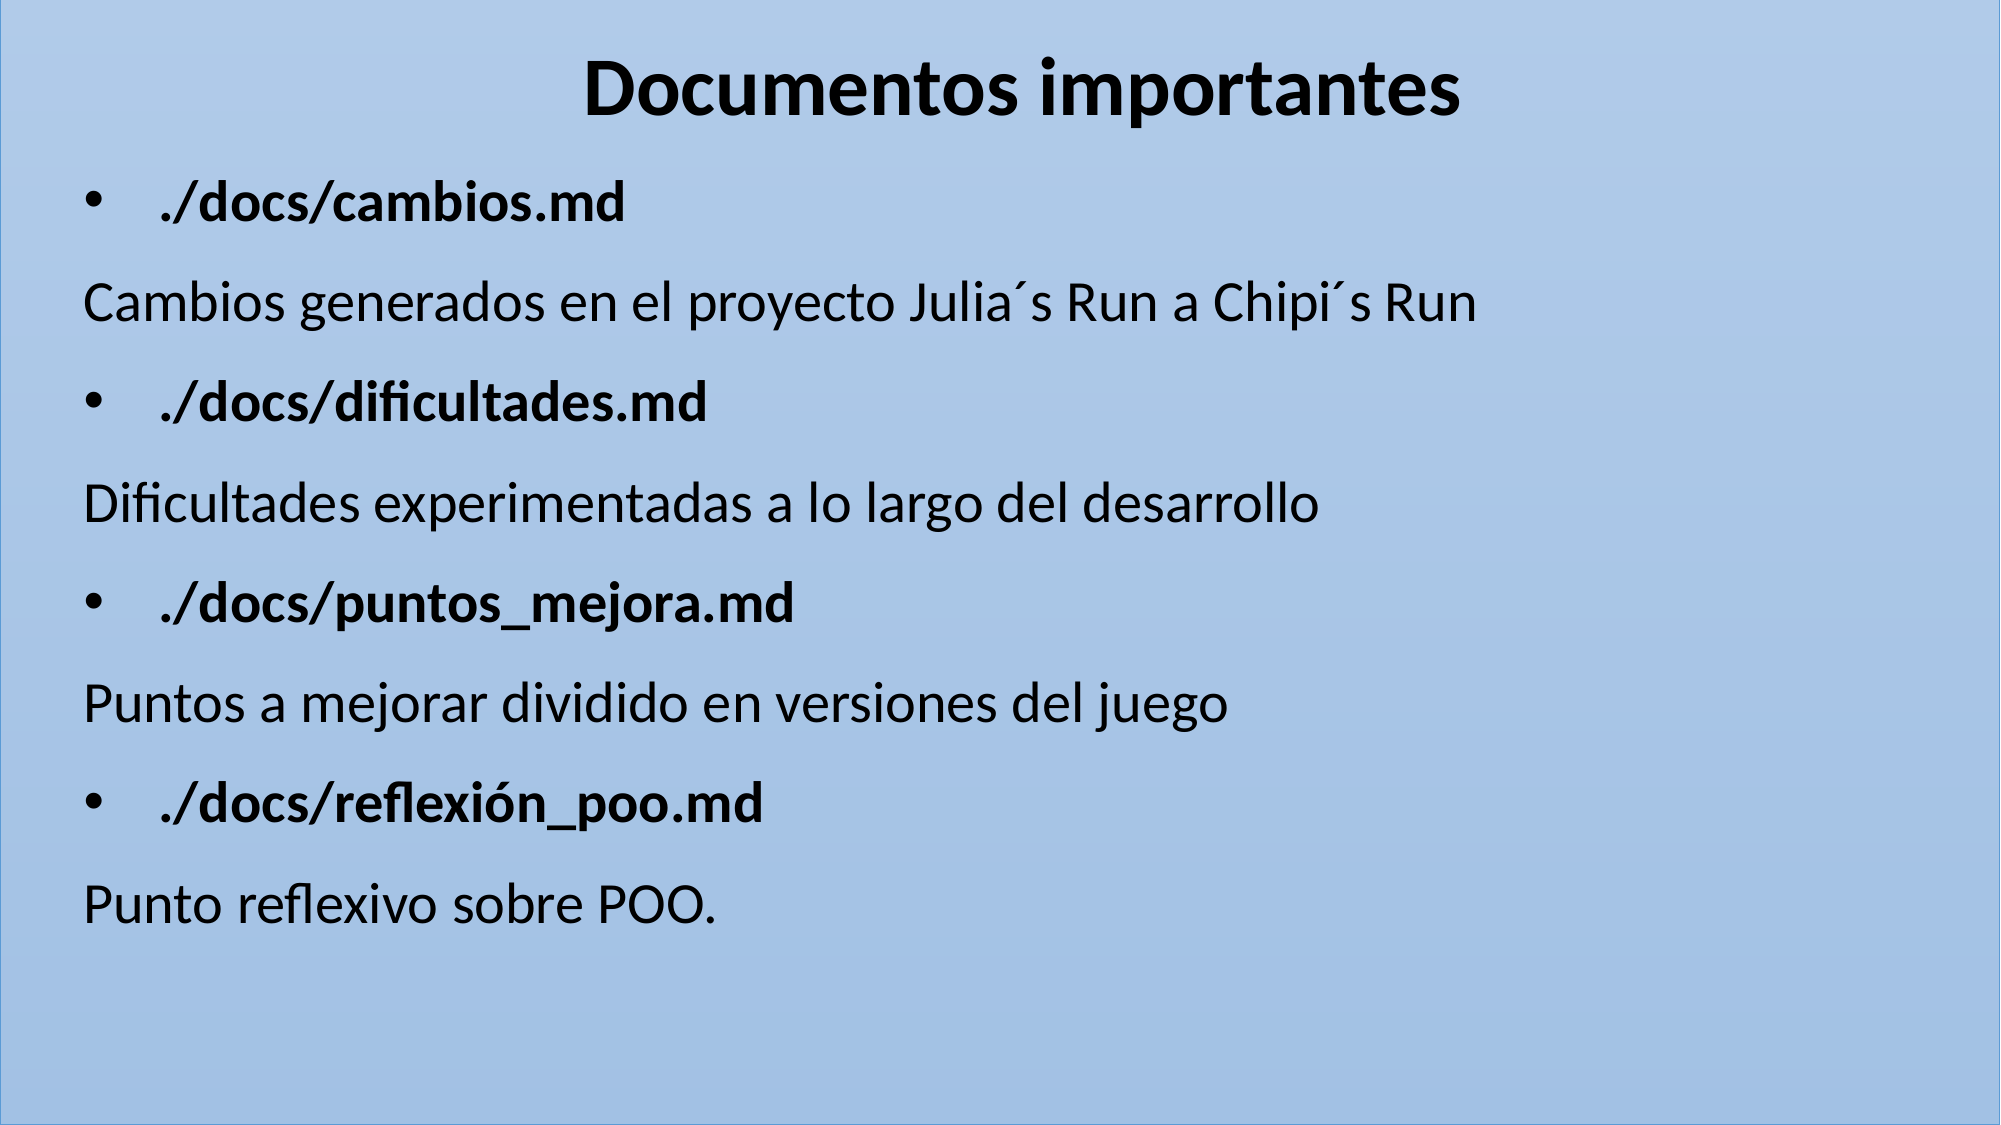

Documentos importantes
./docs/cambios.md
Cambios generados en el proyecto Julia´s Run a Chipi´s Run
./docs/dificultades.md
Dificultades experimentadas a lo largo del desarrollo
./docs/puntos_mejora.md
Puntos a mejorar dividido en versiones del juego
./docs/reflexión_poo.md
Punto reflexivo sobre POO.